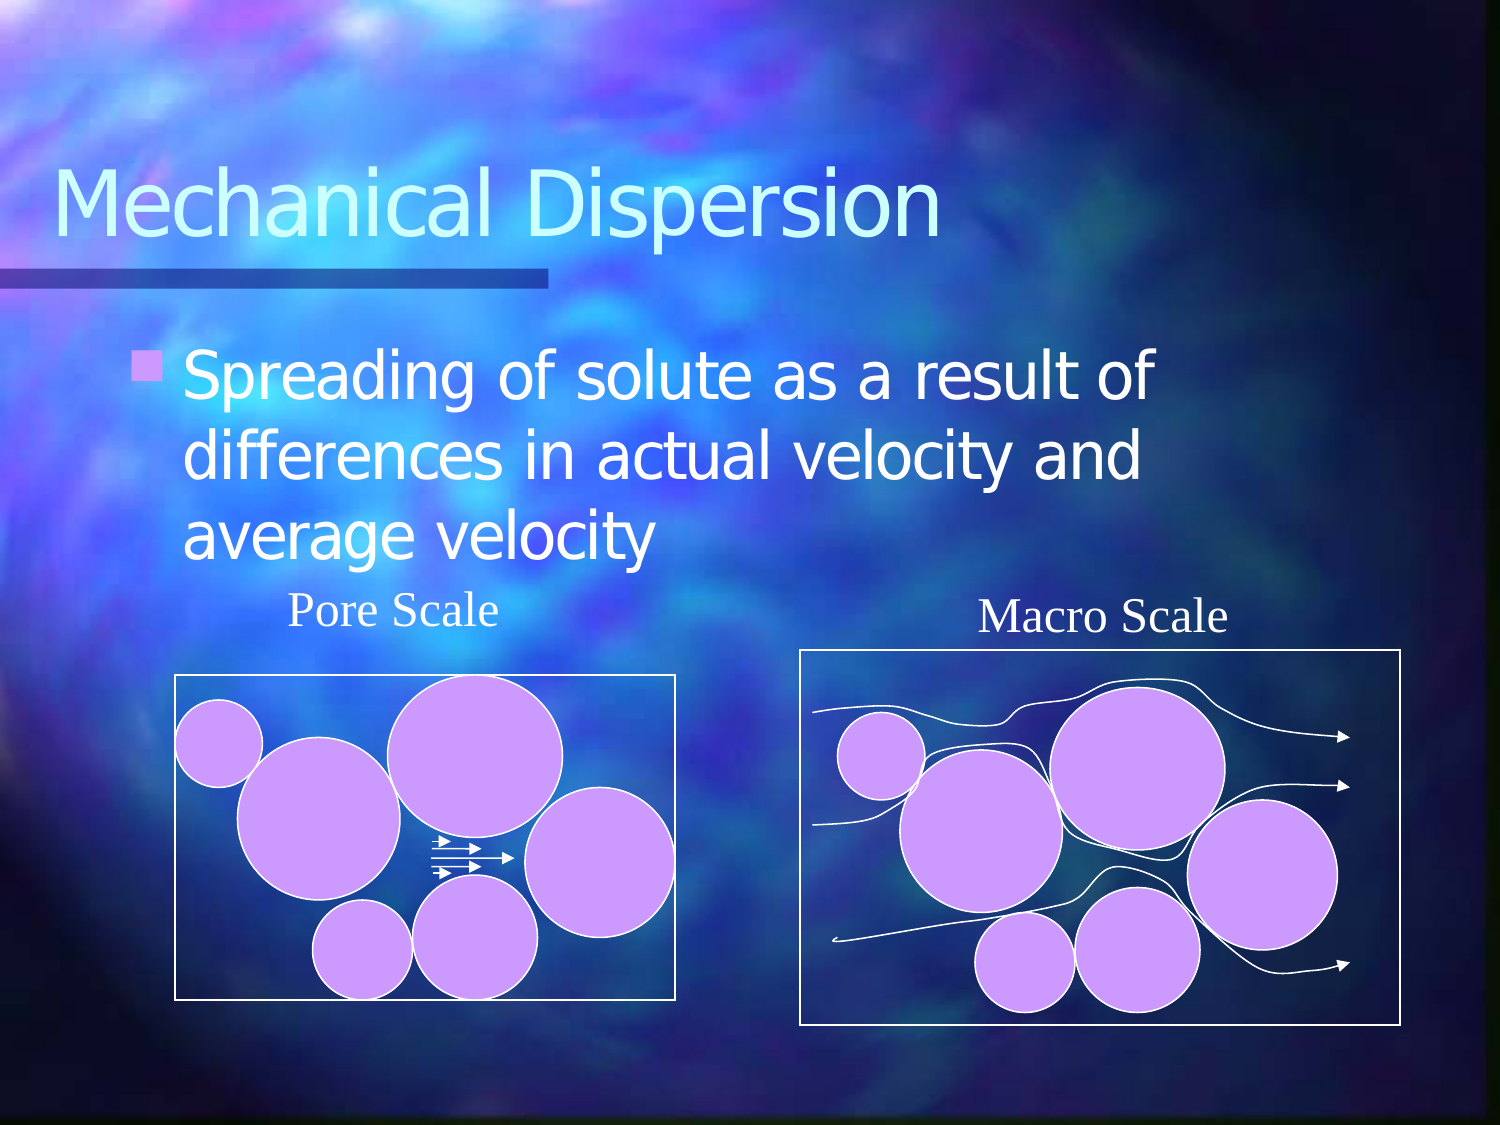

# Mechanical Dispersion
Spreading of solute as a result of differences in actual velocity and average velocity
Pore Scale
Macro Scale